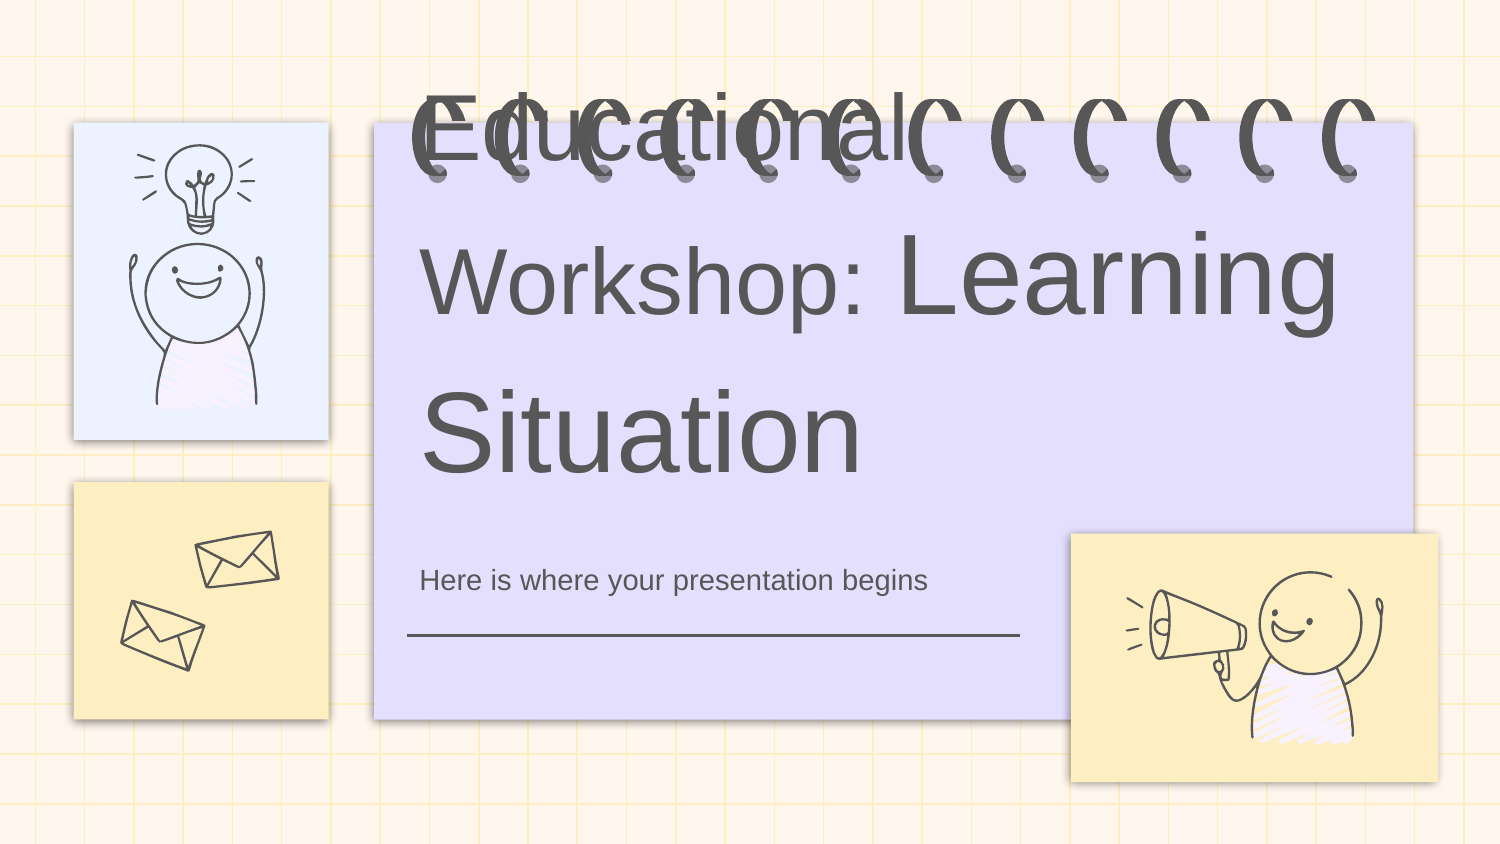

# Educational Workshop: Learning Situation

Here is where your presentation begins